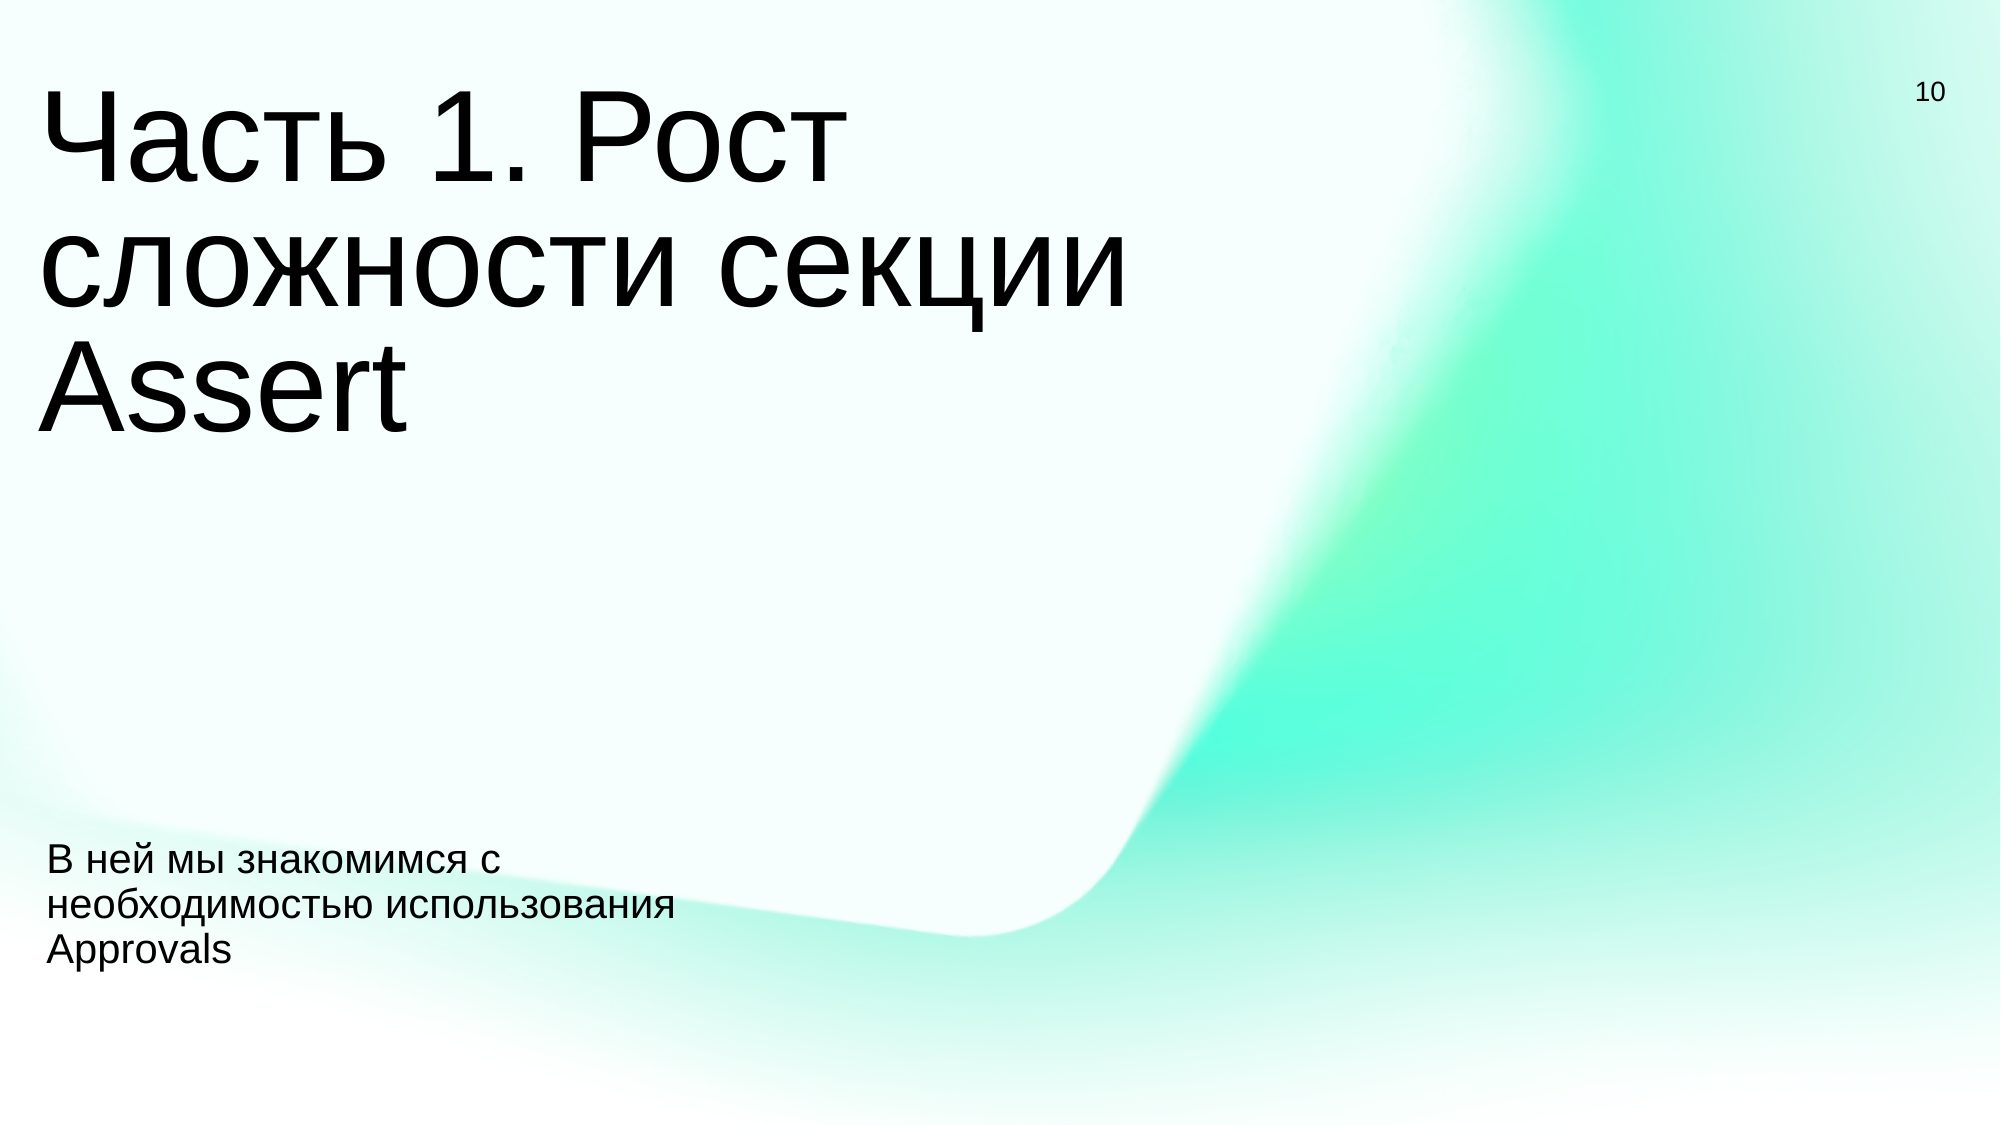

# Часть 1. Рост сложности секции Assert
В ней мы знакомимся с необходимостью использования Approvals